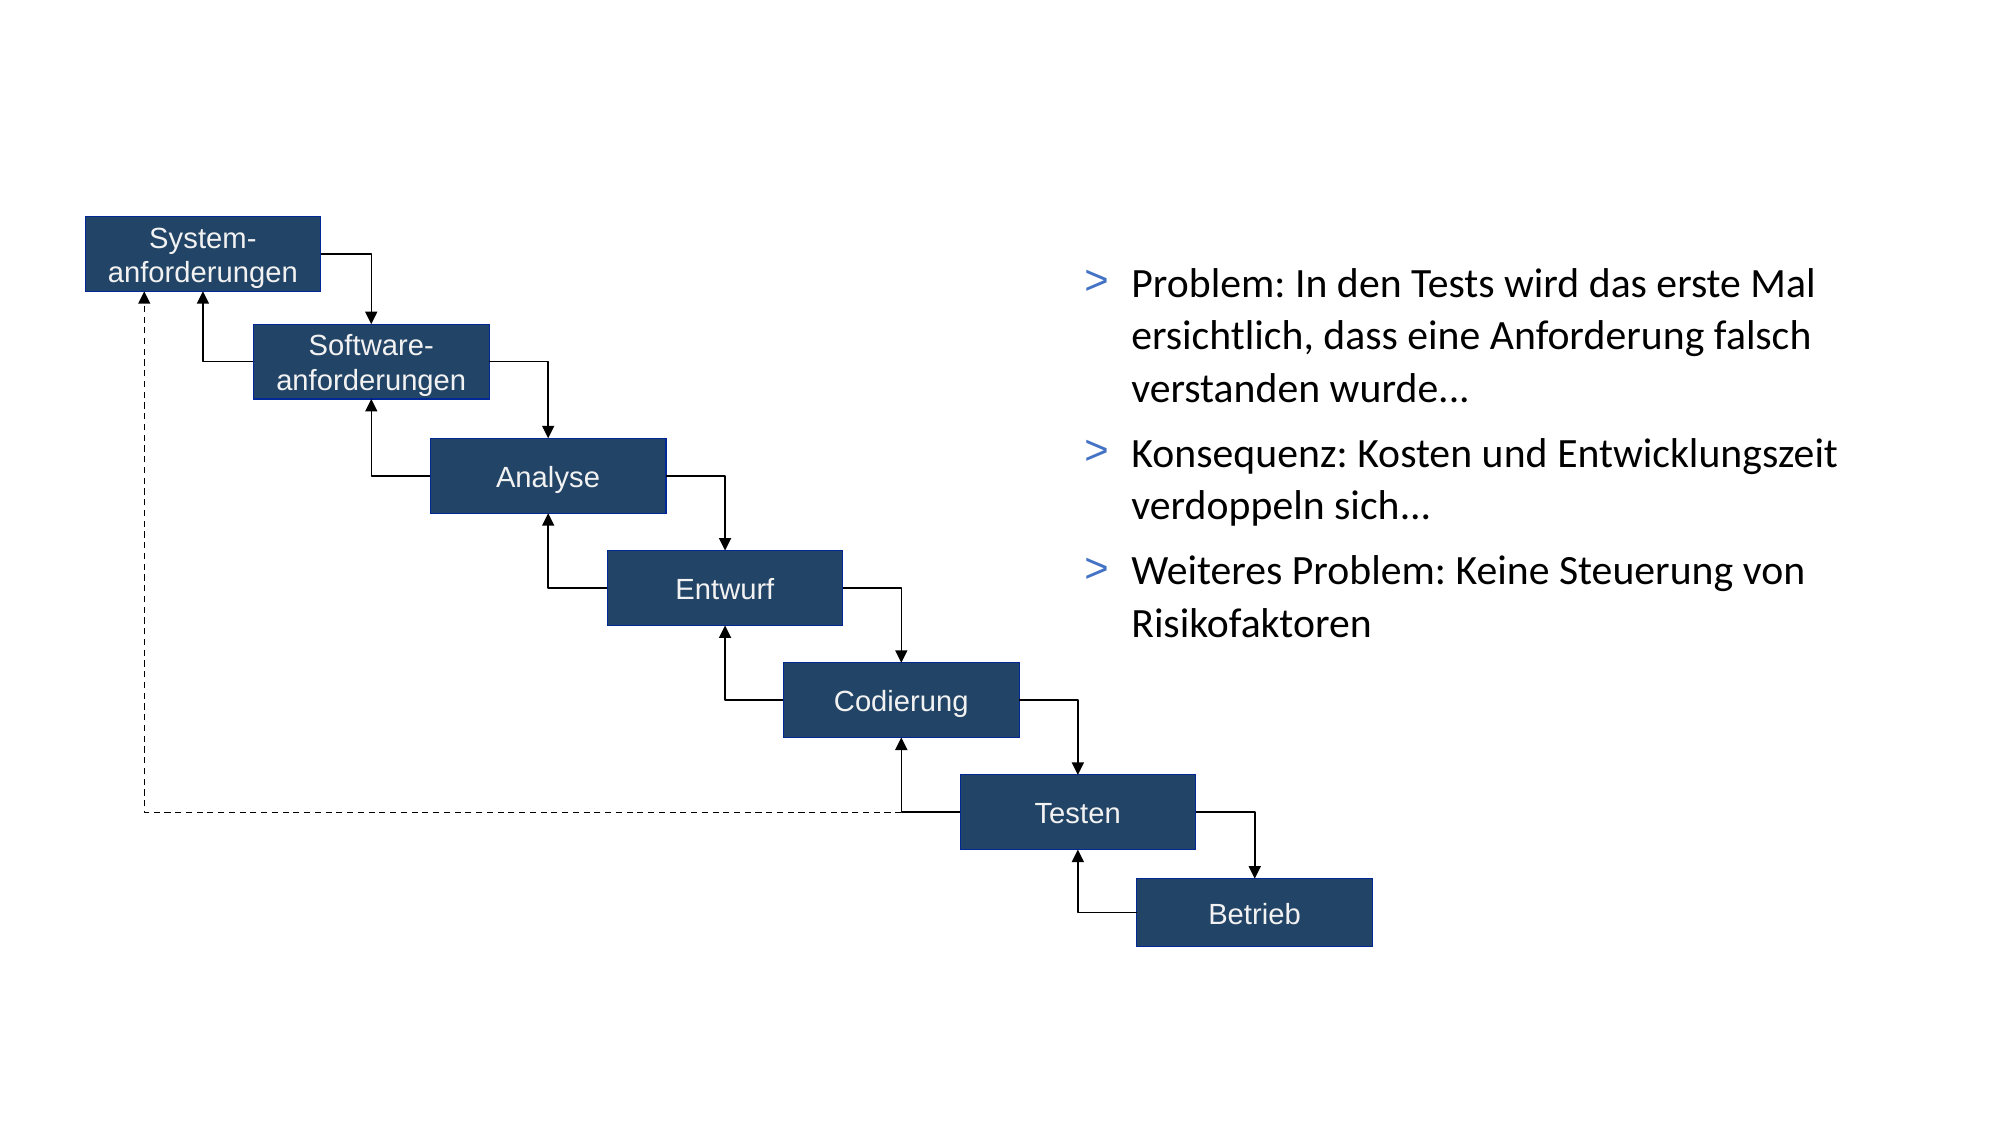

System-
anforderungen
Software-
anforderungen
Analyse
Entwurf
Codierung
Testen
Betrieb
Problem: In den Tests wird das erste Mal ersichtlich, dass eine Anforderung falsch verstanden wurde...
Konsequenz: Kosten und Entwicklungszeit verdoppeln sich...
Weiteres Problem: Keine Steuerung von Risikofaktoren